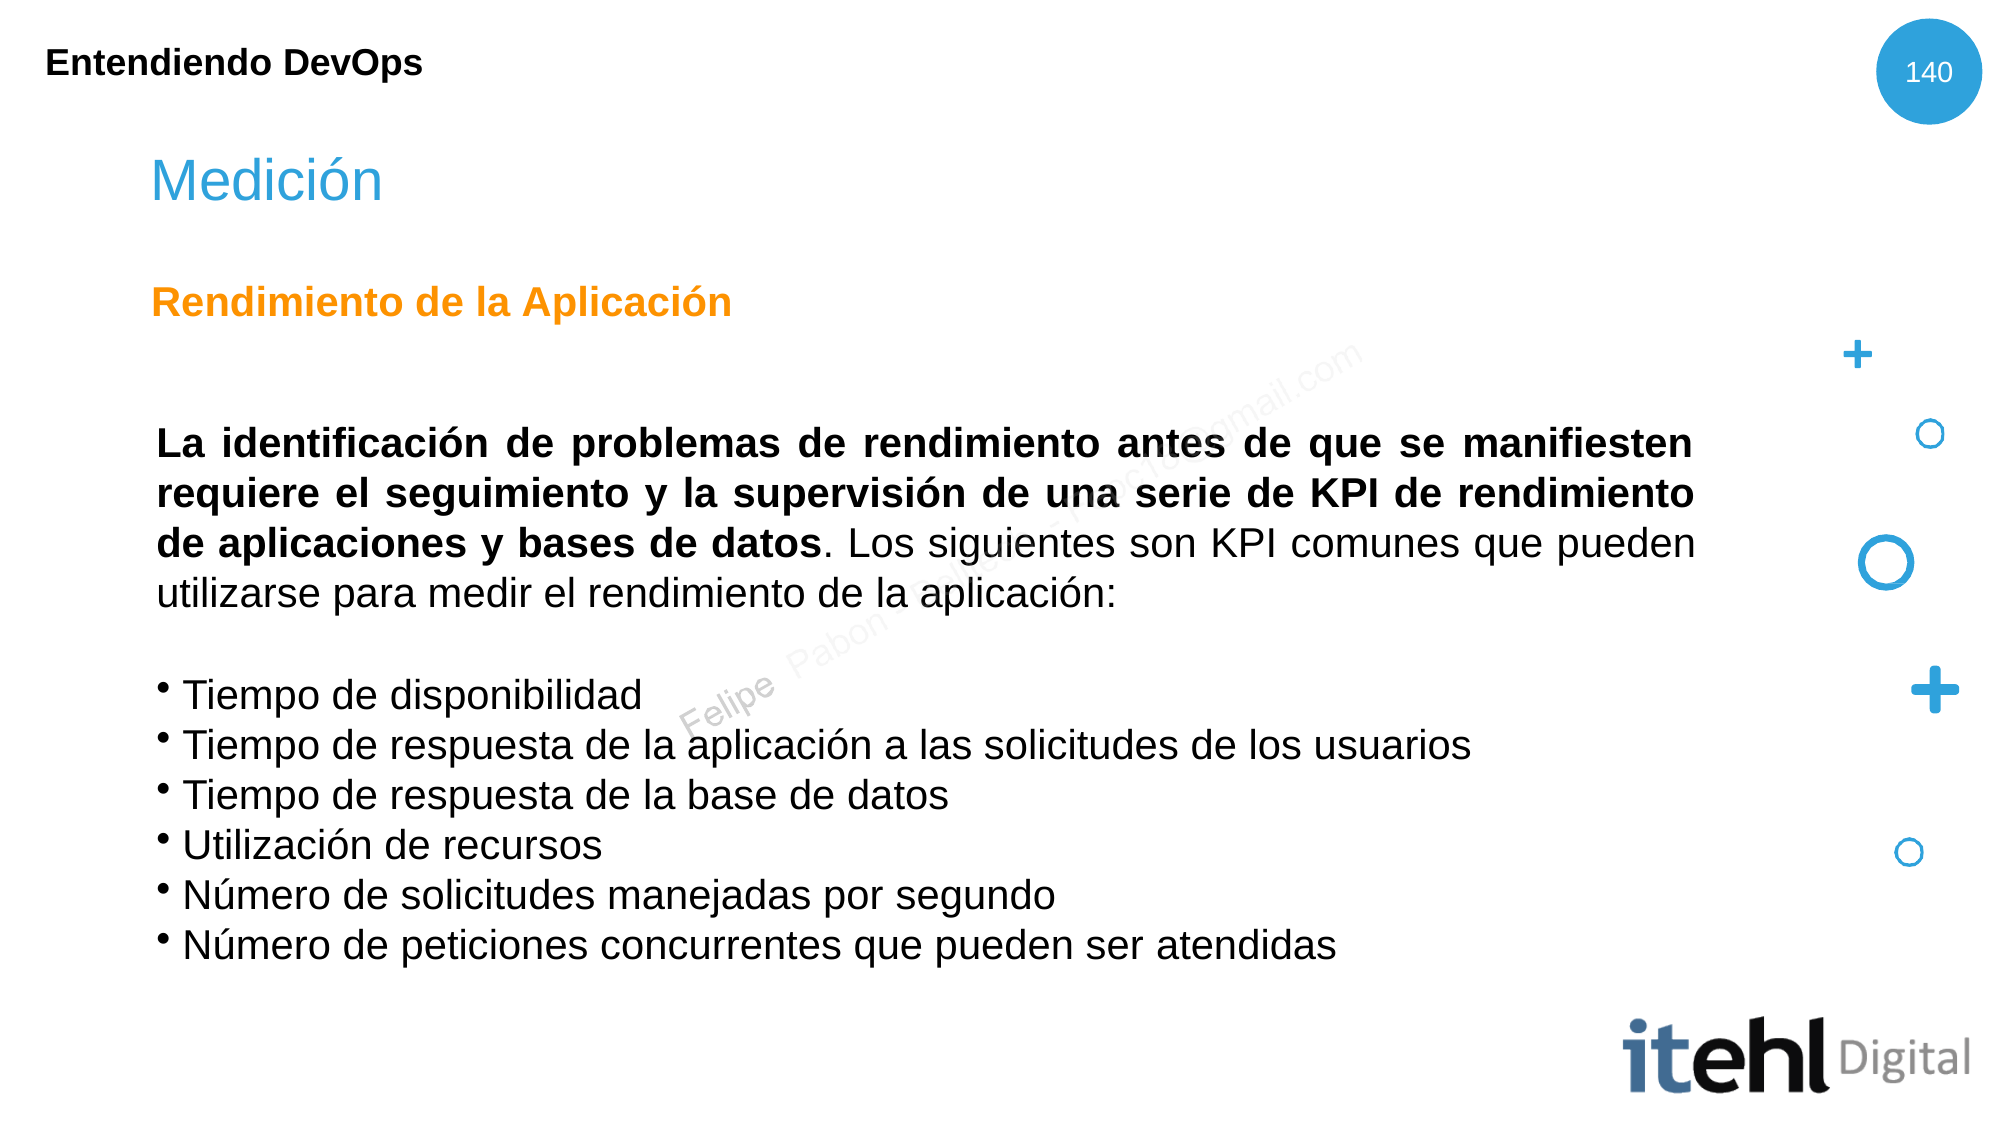

Entendiendo DevOps
140
# Medición
Rendimiento de la Aplicación

La identificación de problemas de rendimiento antes de que se manifiesten  requiere el seguimiento y la supervisión de una serie de KPI de rendimiento  de aplicaciones y bases de datos. Los siguientes son KPI comunes que pueden  utilizarse para medir el rendimiento de la aplicación:

Tiempo de disponibilidad
Tiempo de respuesta de la aplicación a las solicitudes de los usuarios
Tiempo de respuesta de la base de datos
Utilización de recursos
Número de solicitudes manejadas por segundo
Número de peticiones concurrentes que pueden ser atendidas